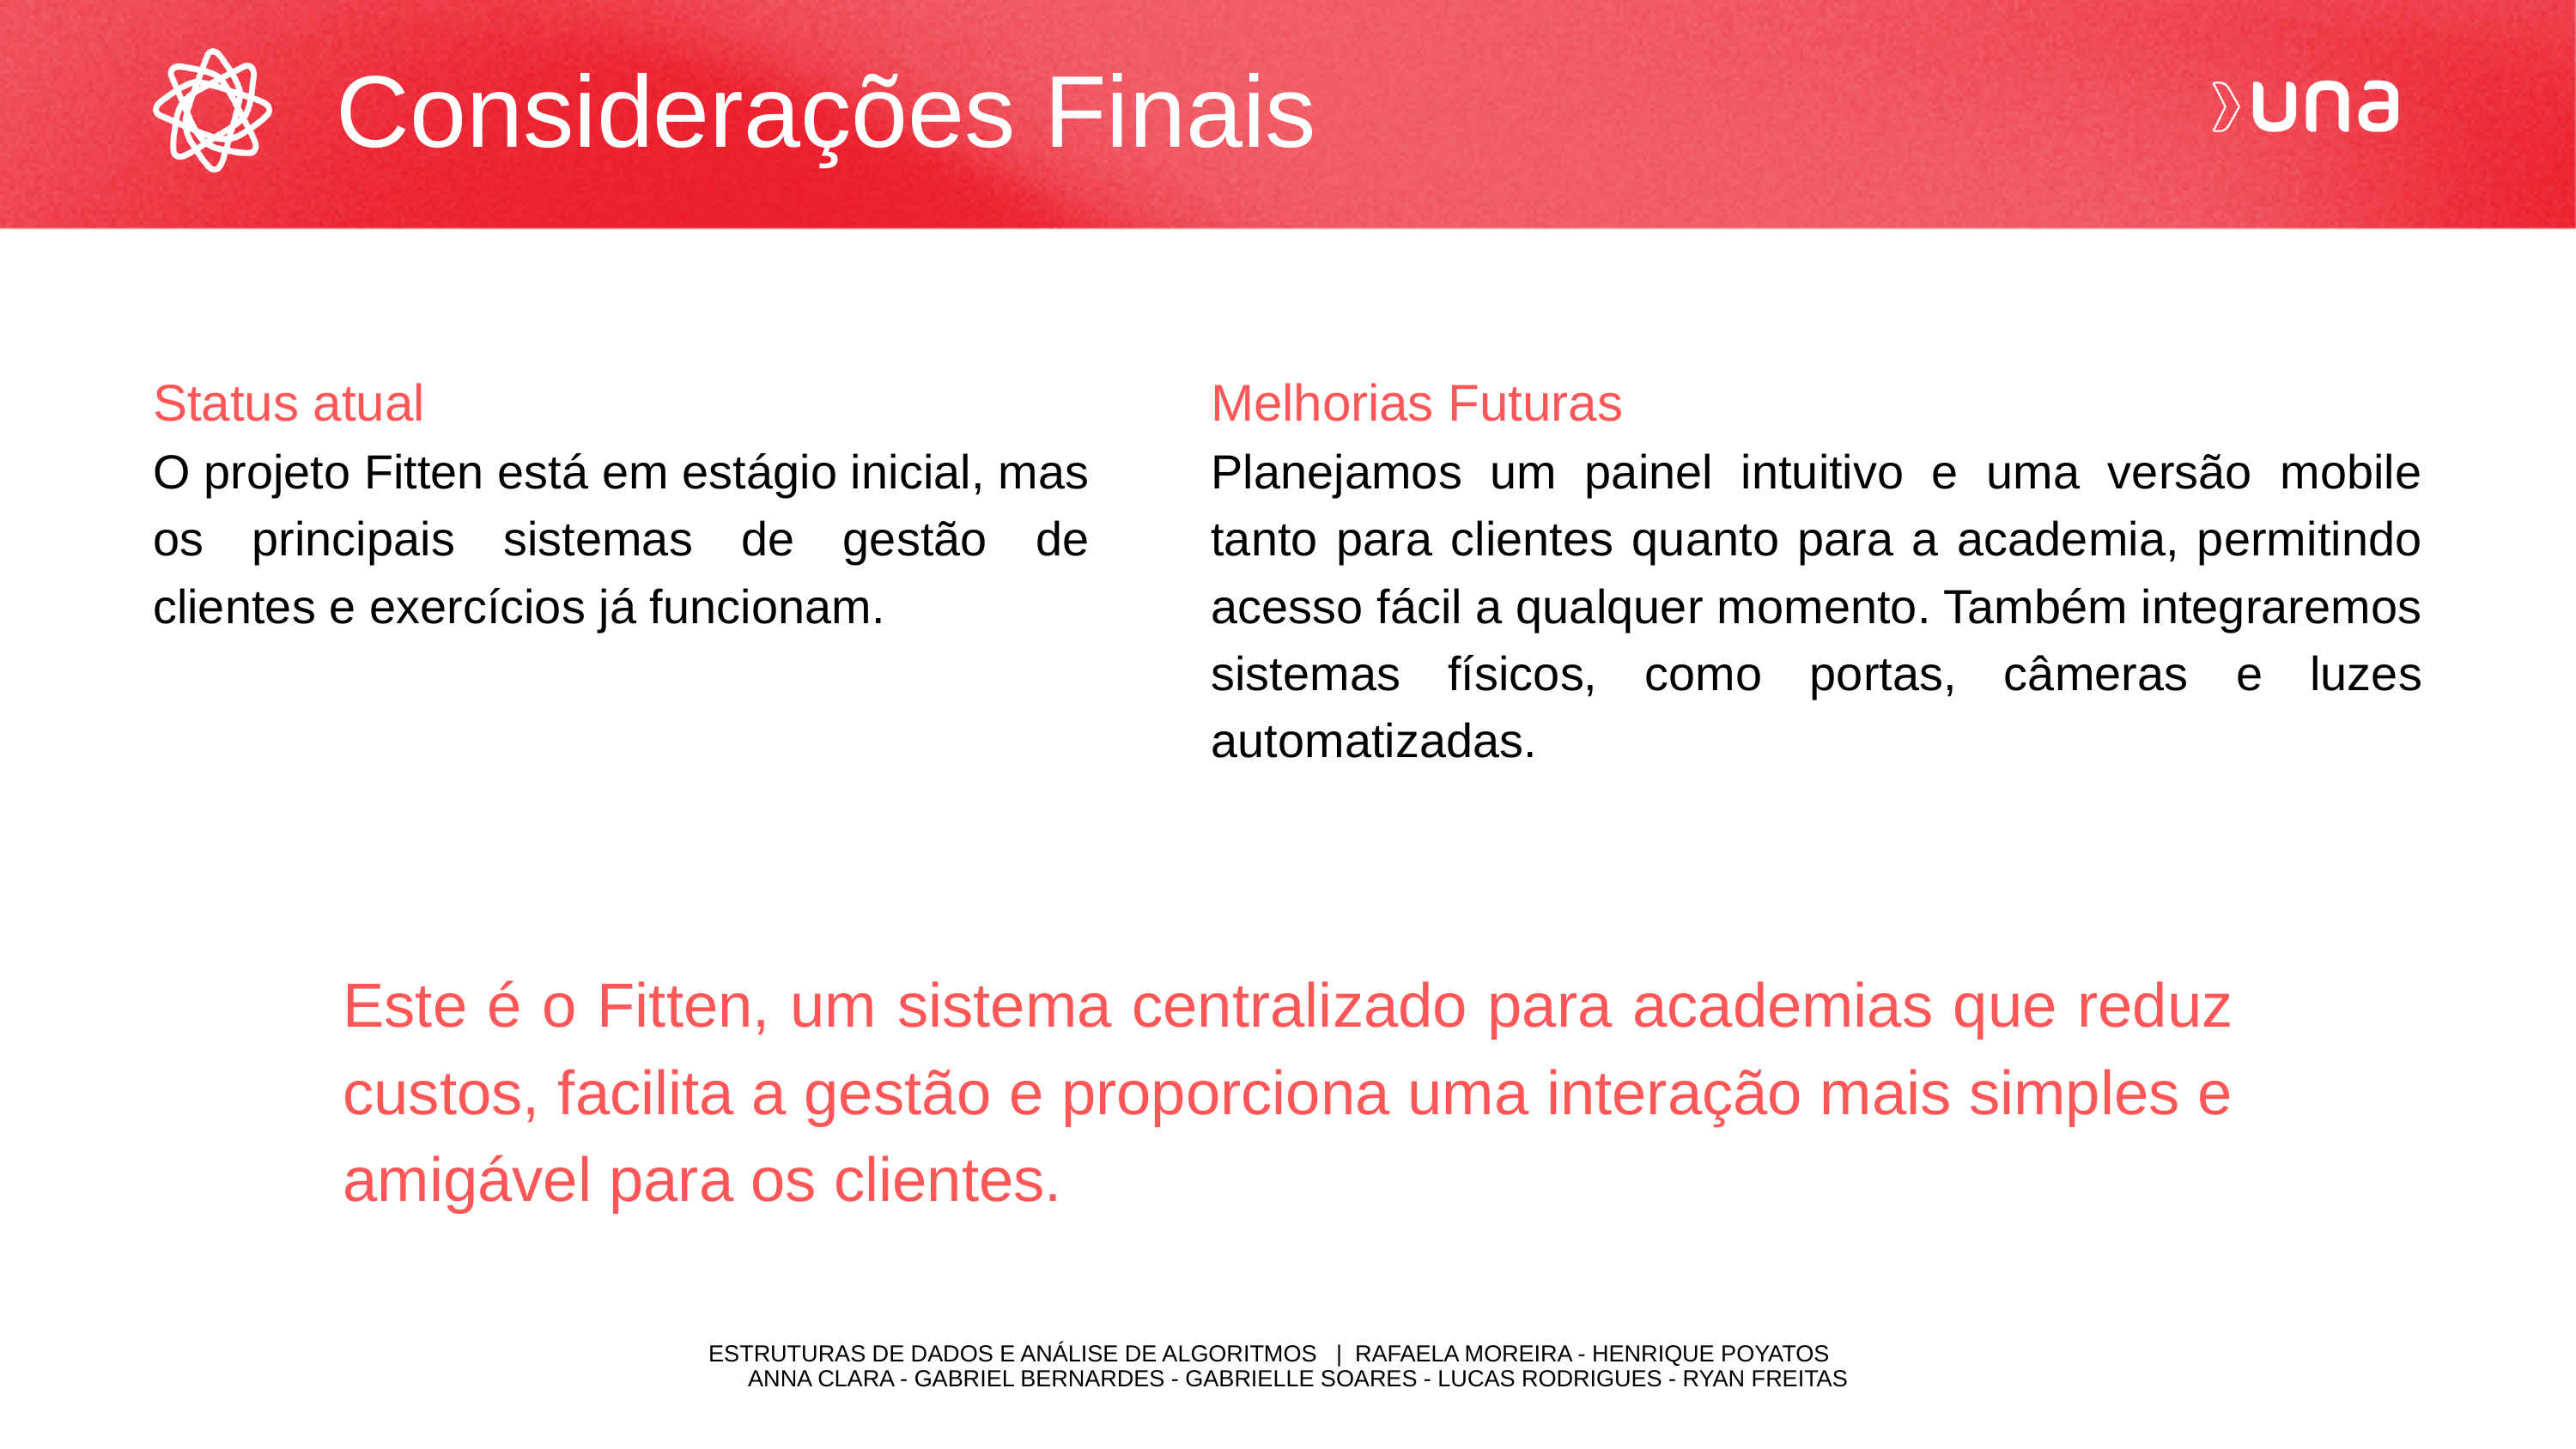

Considerações Finais

Status atual
O projeto Fitten está em estágio inicial, mas os principais sistemas de gestão de clientes e exercícios já funcionam.
Melhorias Futuras
Planejamos um painel intuitivo e uma versão mobile tanto para clientes quanto para a academia, permitindo acesso fácil a qualquer momento. Também integraremos sistemas físicos, como portas, câmeras e luzes automatizadas.
Este é o Fitten, um sistema centralizado para academias que reduz custos, facilita a gestão e proporciona uma interação mais simples e amigável para os clientes.
ESTRUTURAS DE DADOS E ANÁLISE DE ALGORITMOS   |  RAFAELA MOREIRA - HENRIQUE POYATOS
   ANNA CLARA - GABRIEL BERNARDES - GABRIELLE SOARES - LUCAS RODRIGUES - RYAN FREITAS